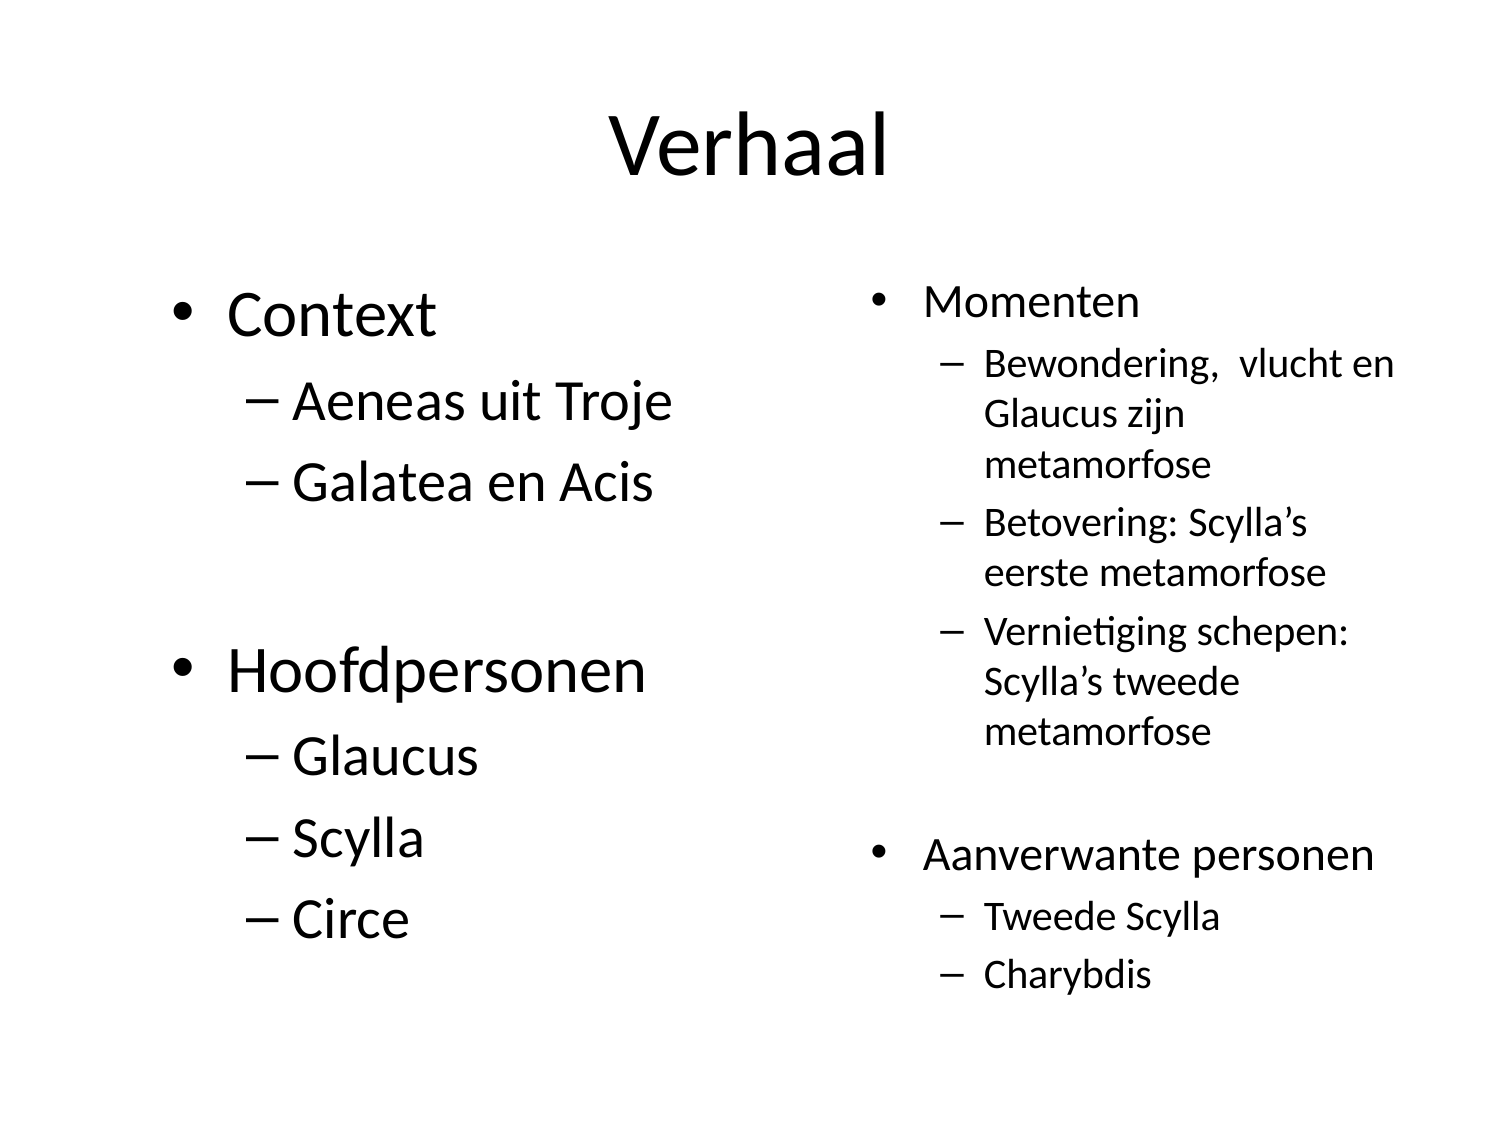

# Verhaal
Context
Aeneas uit Troje
Galatea en Acis

Hoofdpersonen
Glaucus
Scylla
Circe

Momenten
Bewondering,  vlucht en Glaucus zijn metamorfose
Betovering: Scylla’s eerste metamorfose
Vernietiging schepen: Scylla’s tweede metamorfose

Aanverwante personen
Tweede Scylla
Charybdis